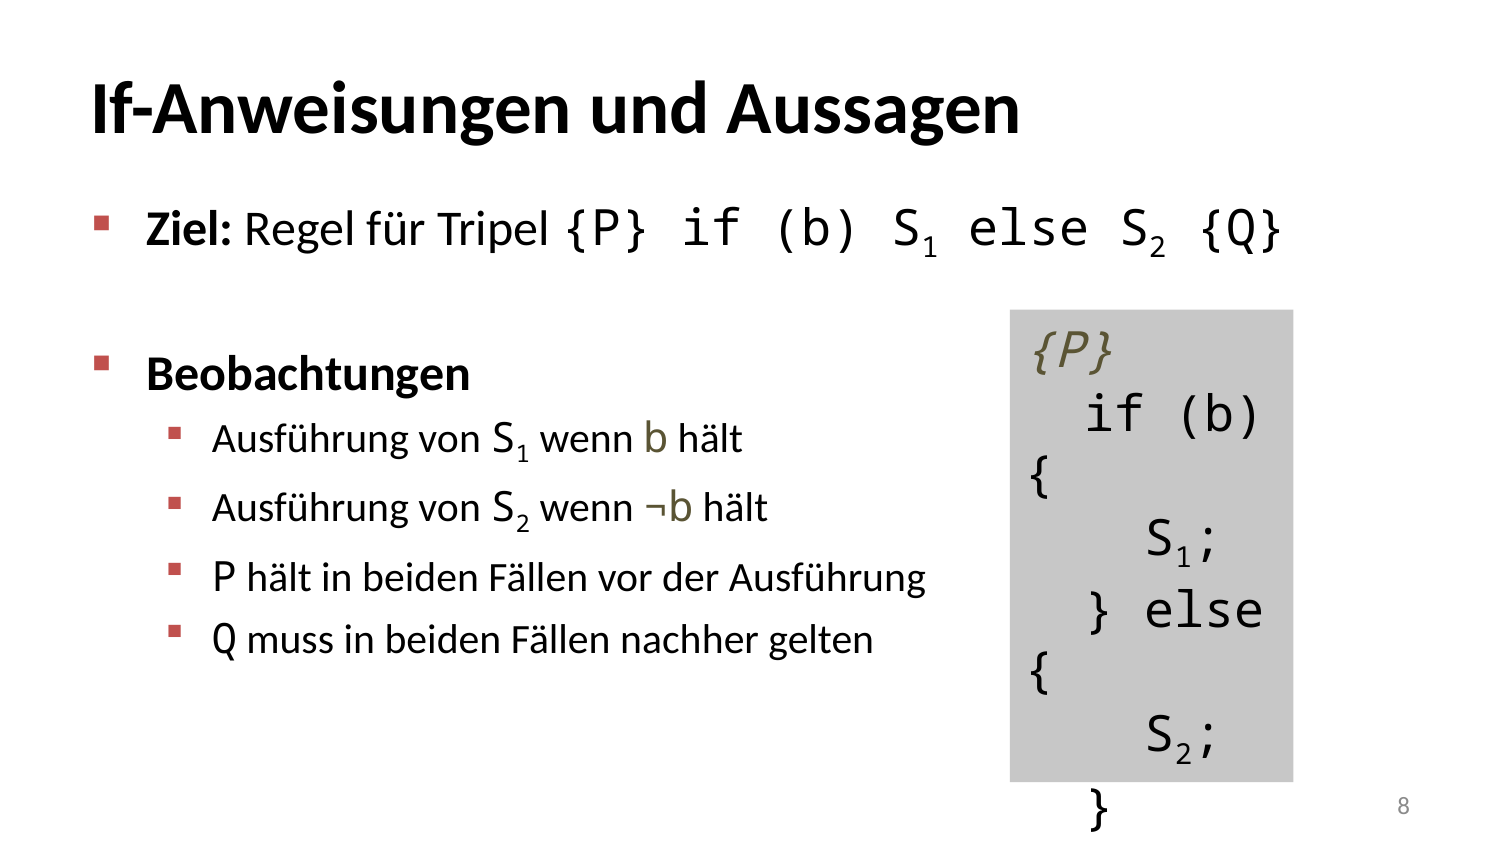

# If-Anweisungen und Aussagen
Ziel: Regel für Tripel {P} if (b) S1 else S2 {Q}

Beobachtungen
Ausführung von S1 wenn b hält
Ausführung von S2 wenn ¬b hält
P hält in beiden Fällen vor der Ausführung
Q muss in beiden Fällen nachher gelten
{P}
  if (b) {
    S1;
  } else {
    S2;
  }
{Q}
8